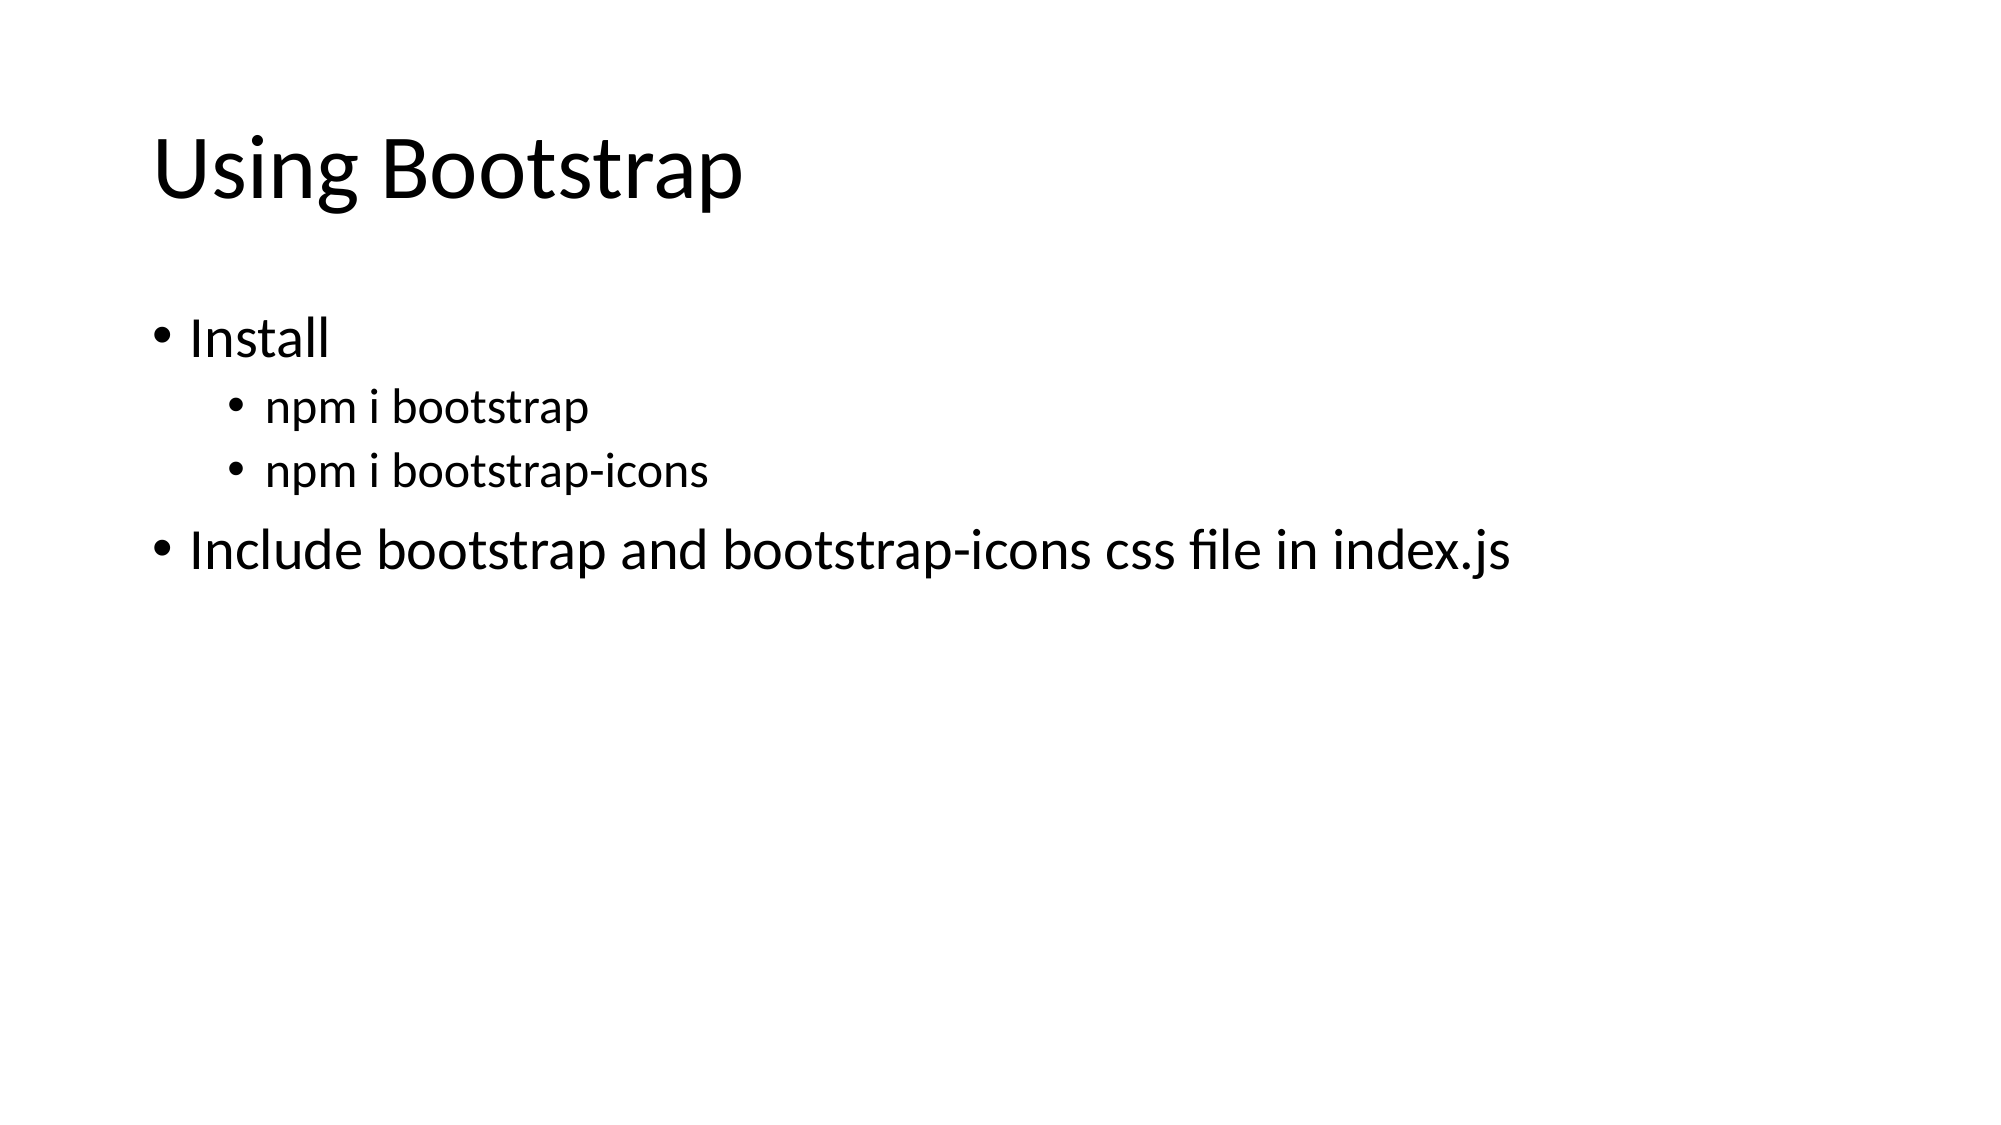

# Using Bootstrap
Install
npm i bootstrap
npm i bootstrap-icons
Include bootstrap and bootstrap-icons css file in index.js